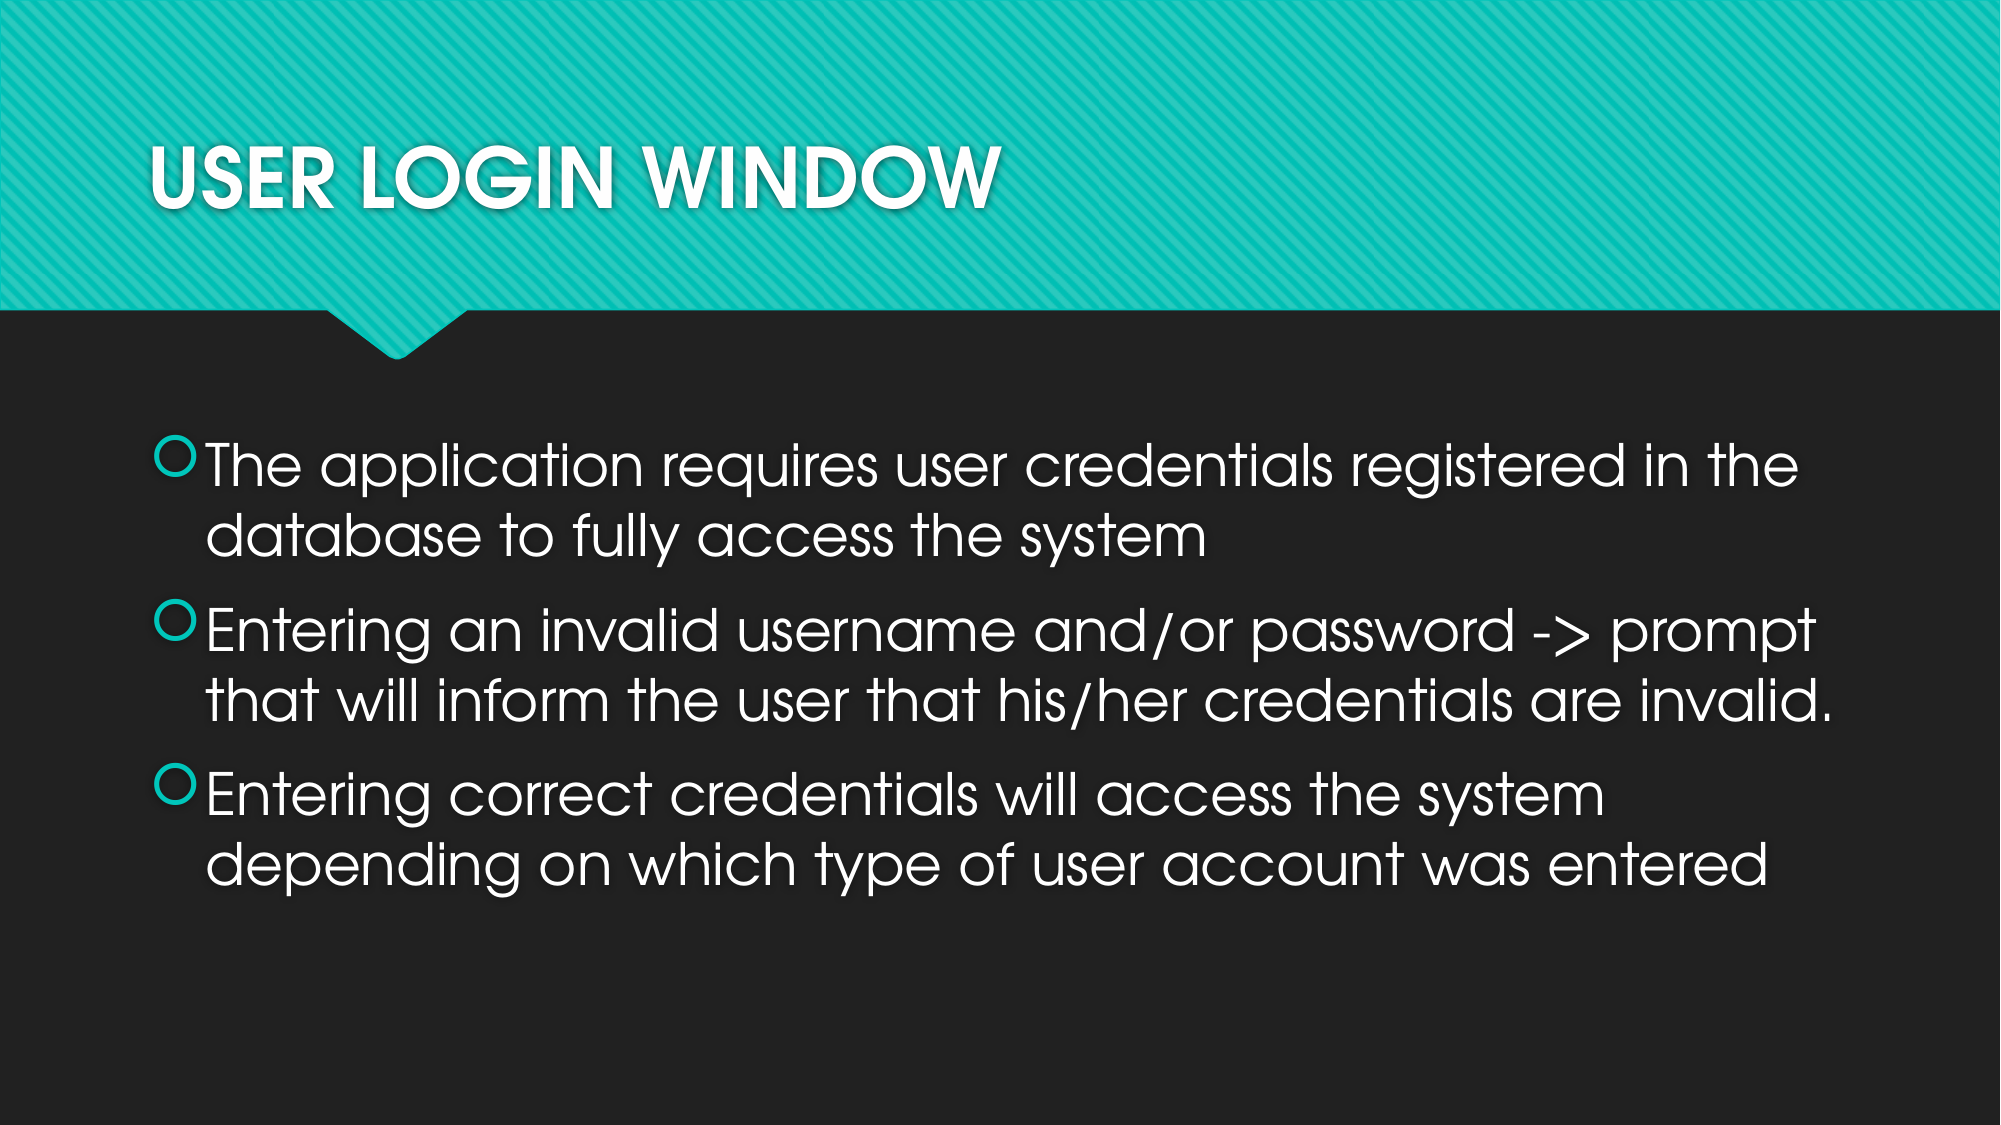

# USER LOGIN WINDOW
The application requires user credentials registered in the database to fully access the system
Entering an invalid username and/or password -> prompt that will inform the user that his/her credentials are invalid.
Entering correct credentials will access the system depending on which type of user account was entered